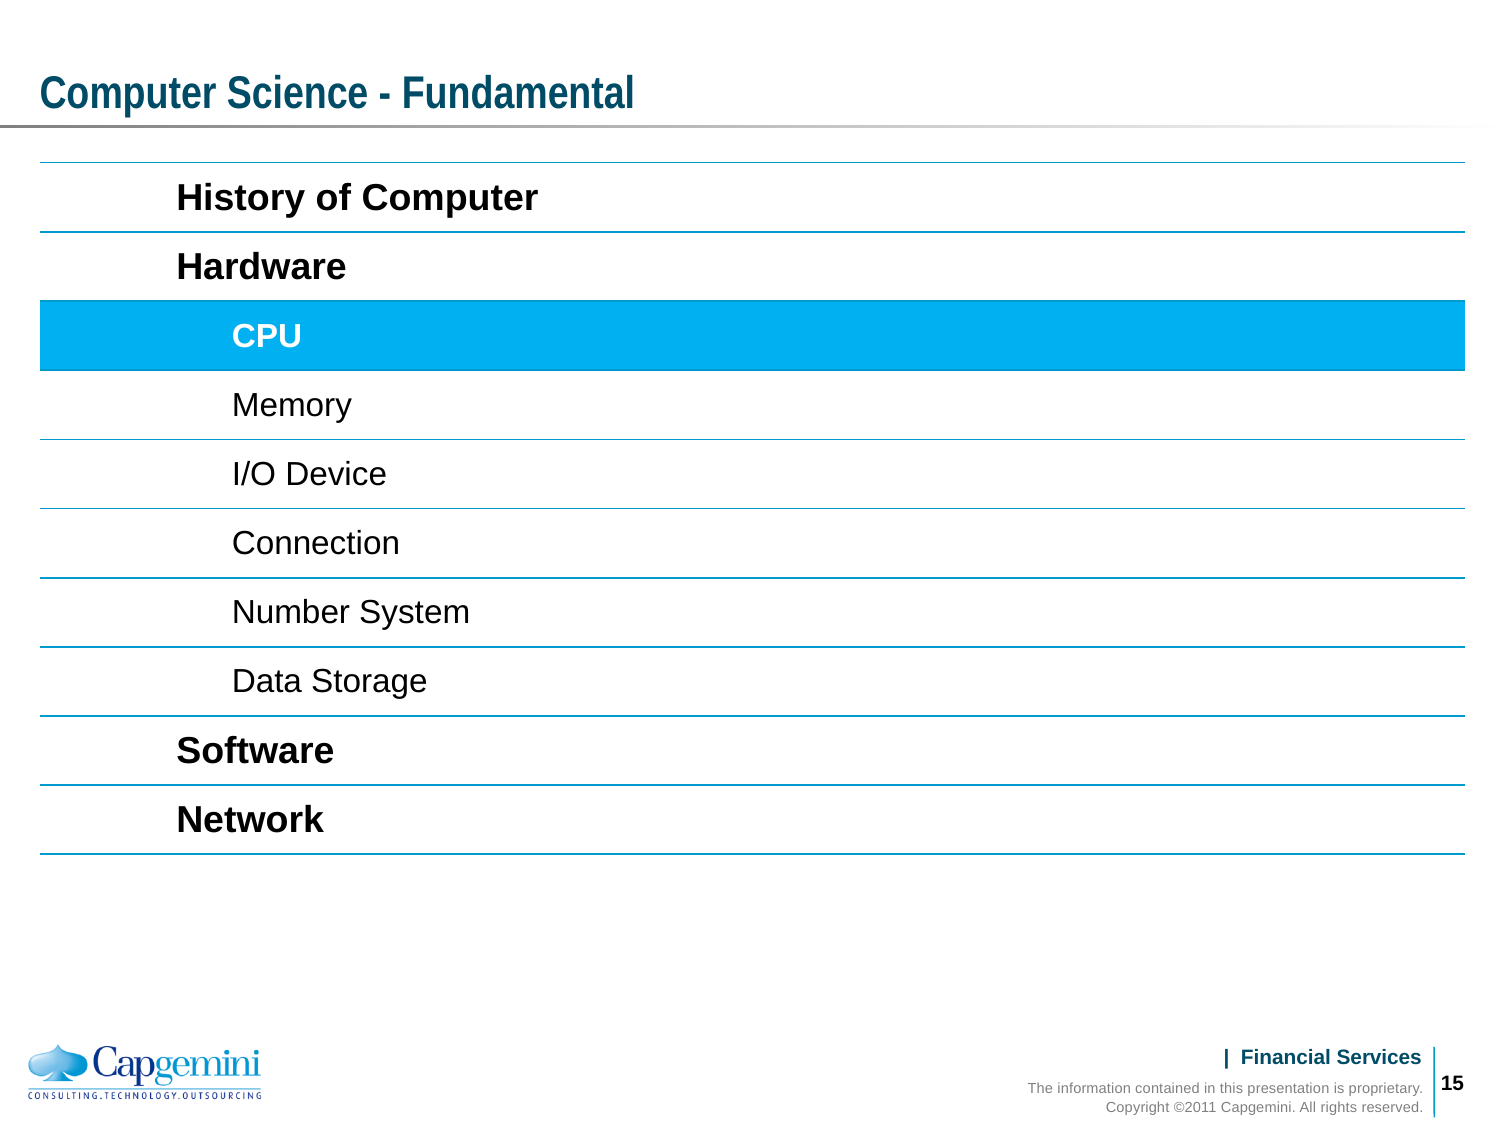

# Computer Science - Fundamental
|  | History of Computer |
| --- | --- |
|  | Hardware |
|  | CPU |
|  | Memory |
|  | I/O Device |
|  | Connection |
|  | Number System |
|  | Data Storage |
|  | Software |
|  | Network |